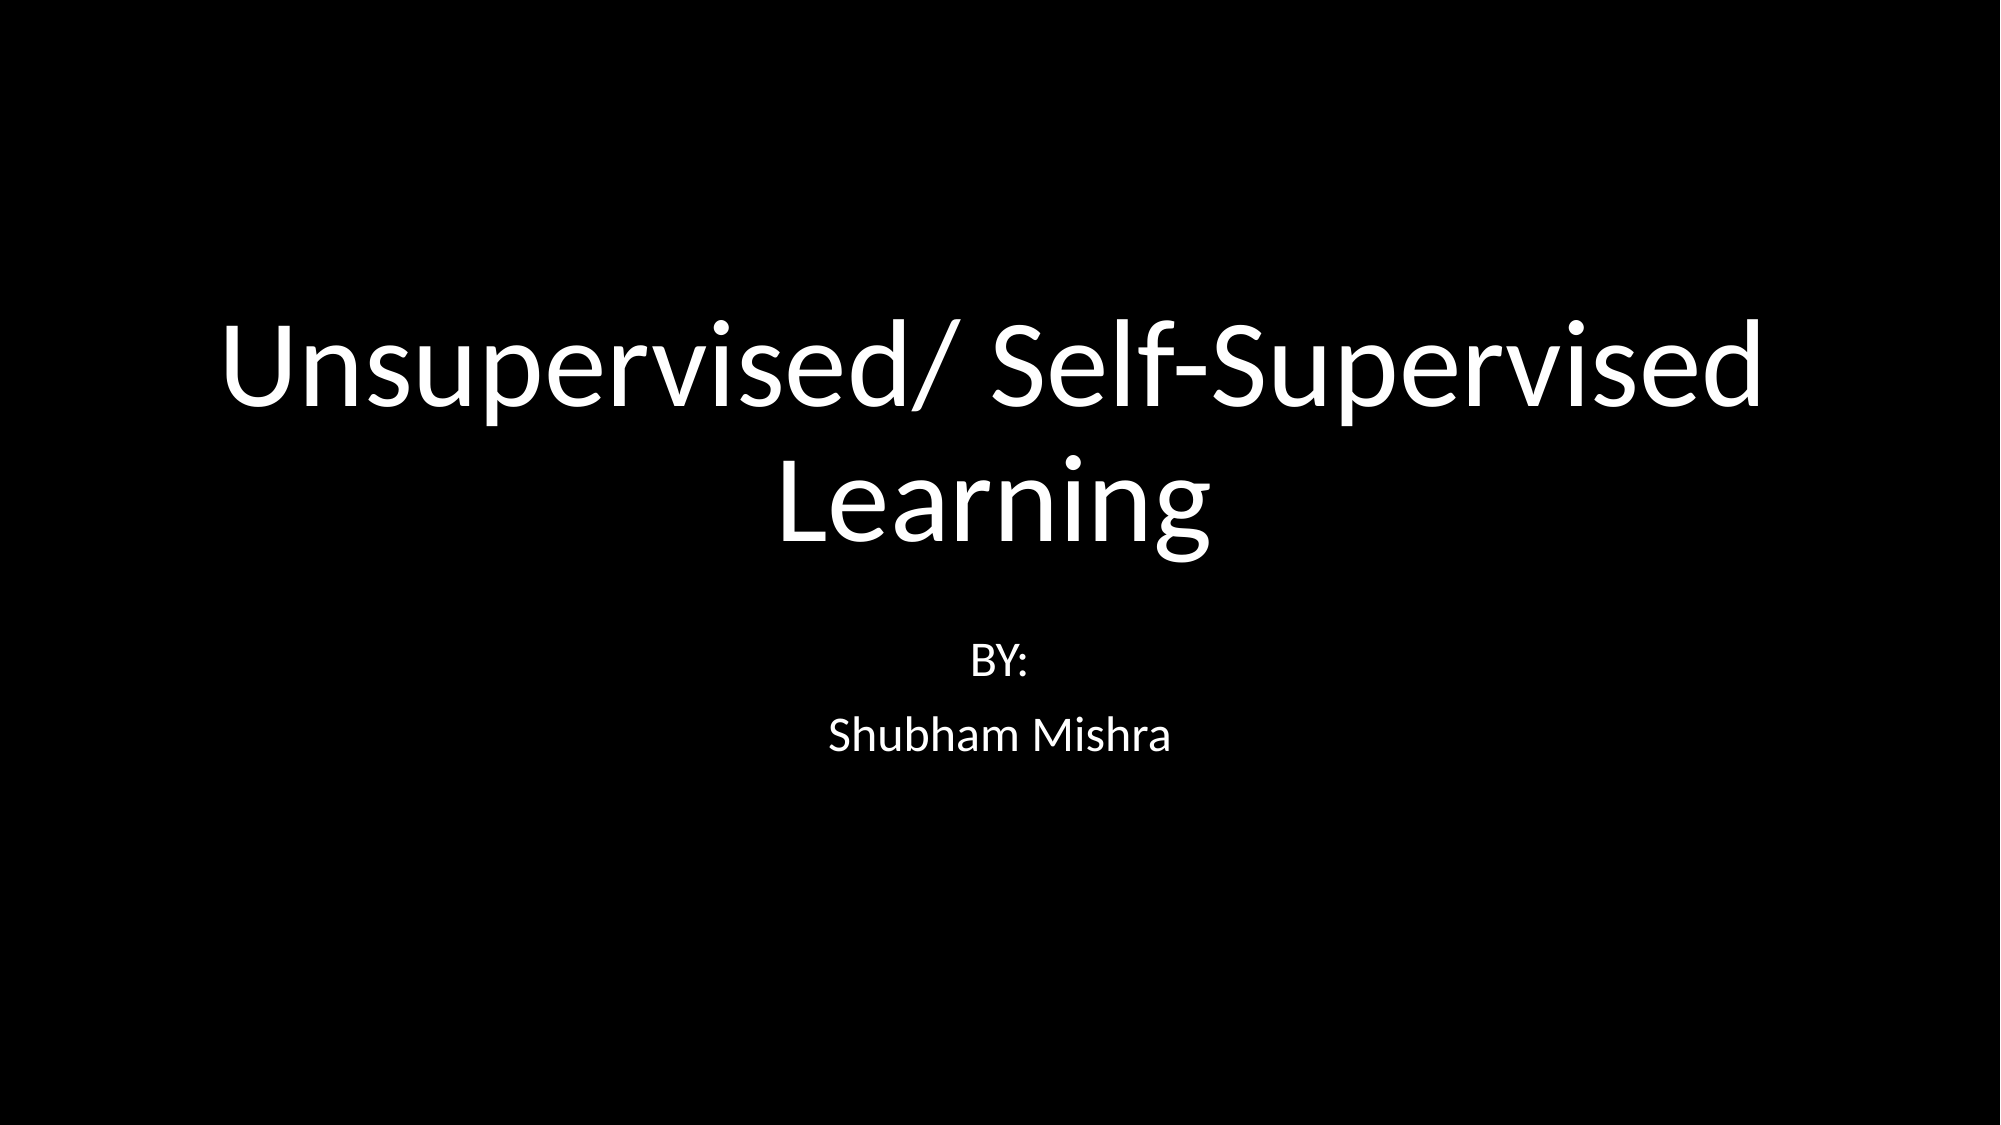

# Unsupervised/ Self-Supervised Learning
BY:
Shubham Mishra